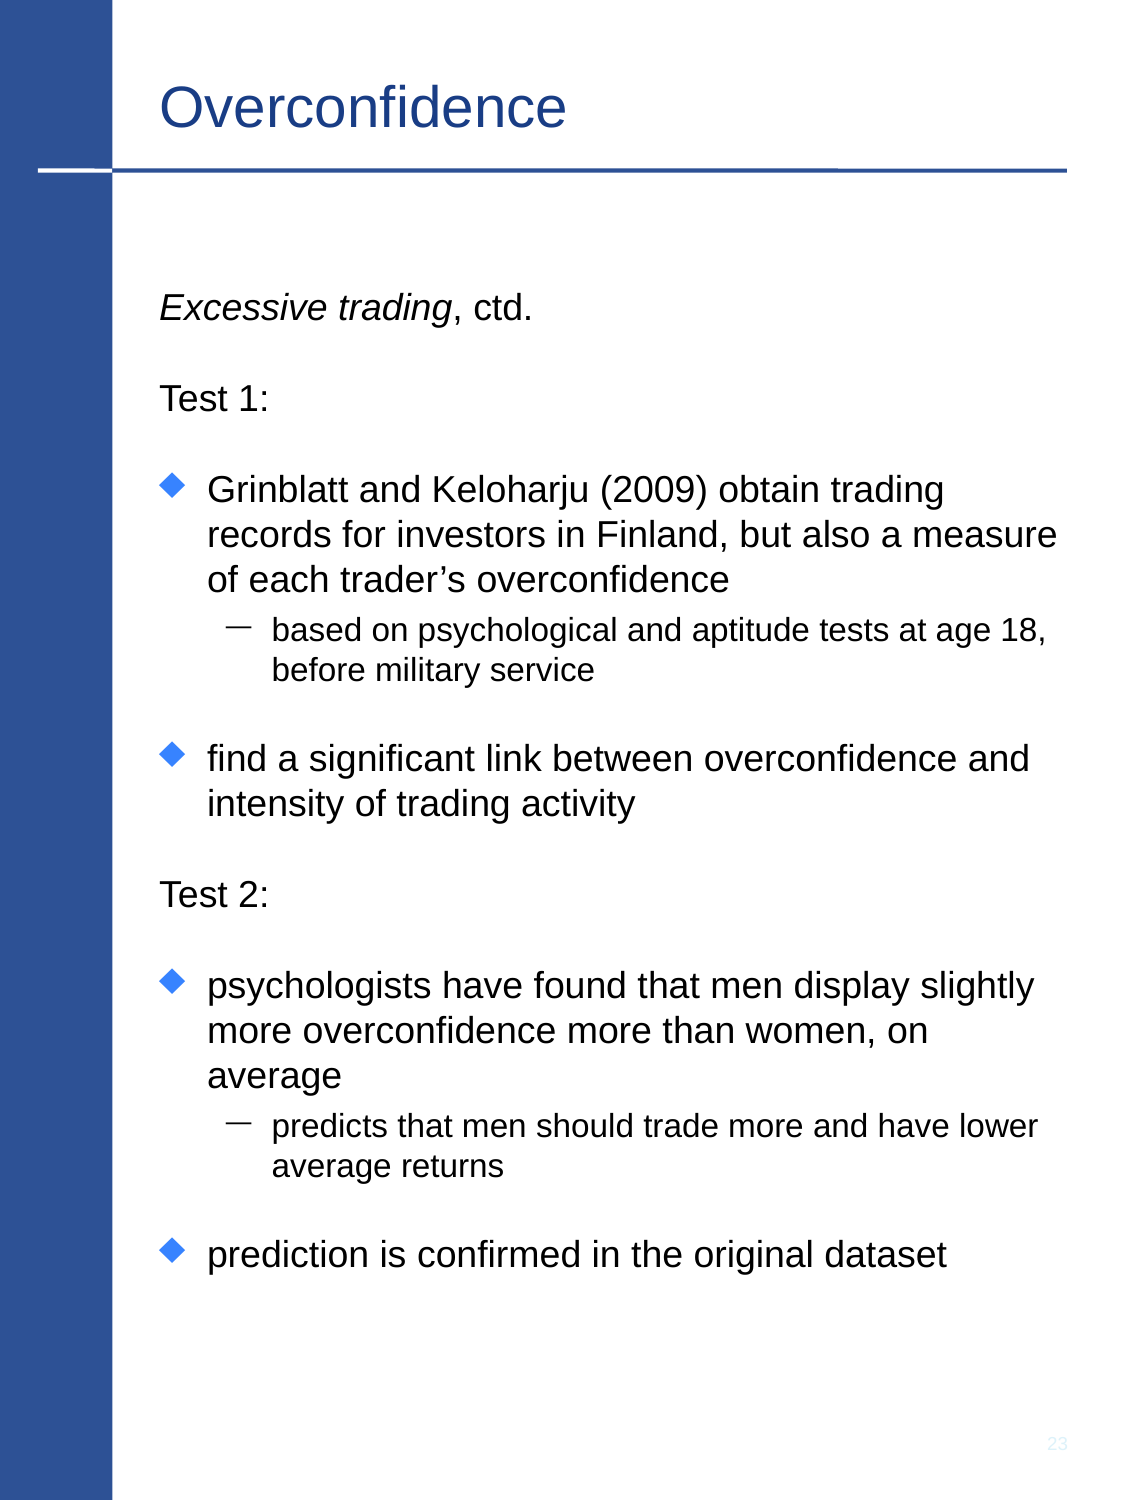

# Overconfidence
Excessive trading, ctd.
Test 1:
Grinblatt and Keloharju (2009) obtain trading records for investors in Finland, but also a measure of each trader’s overconfidence
based on psychological and aptitude tests at age 18, before military service
find a significant link between overconfidence and intensity of trading activity
Test 2:
psychologists have found that men display slightly more overconfidence more than women, on average
predicts that men should trade more and have lower average returns
prediction is confirmed in the original dataset
23